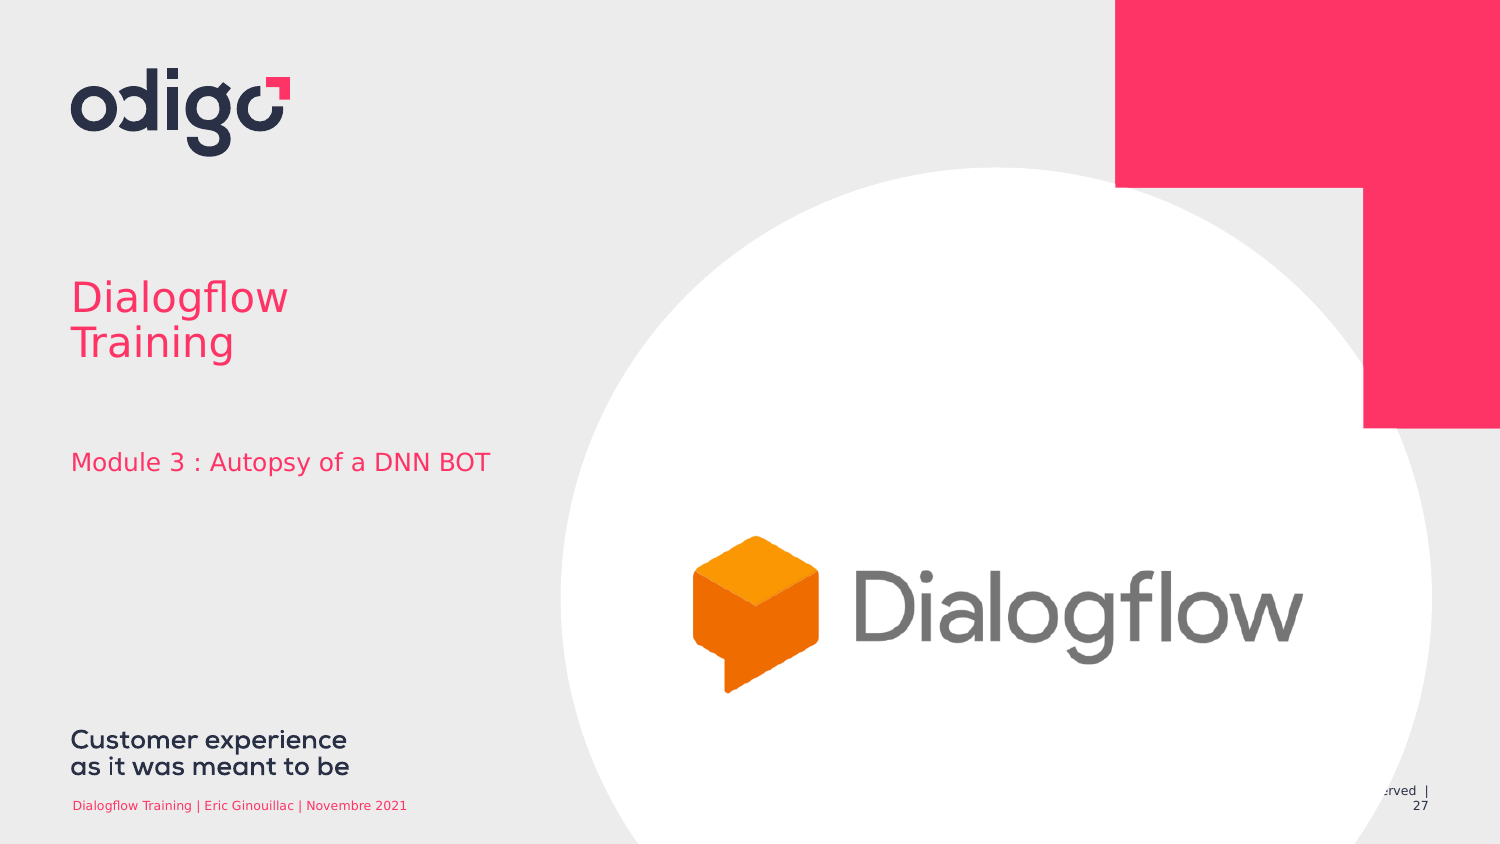

# Dialogflow Training
Module 3 : Autopsy of a DNN BOT